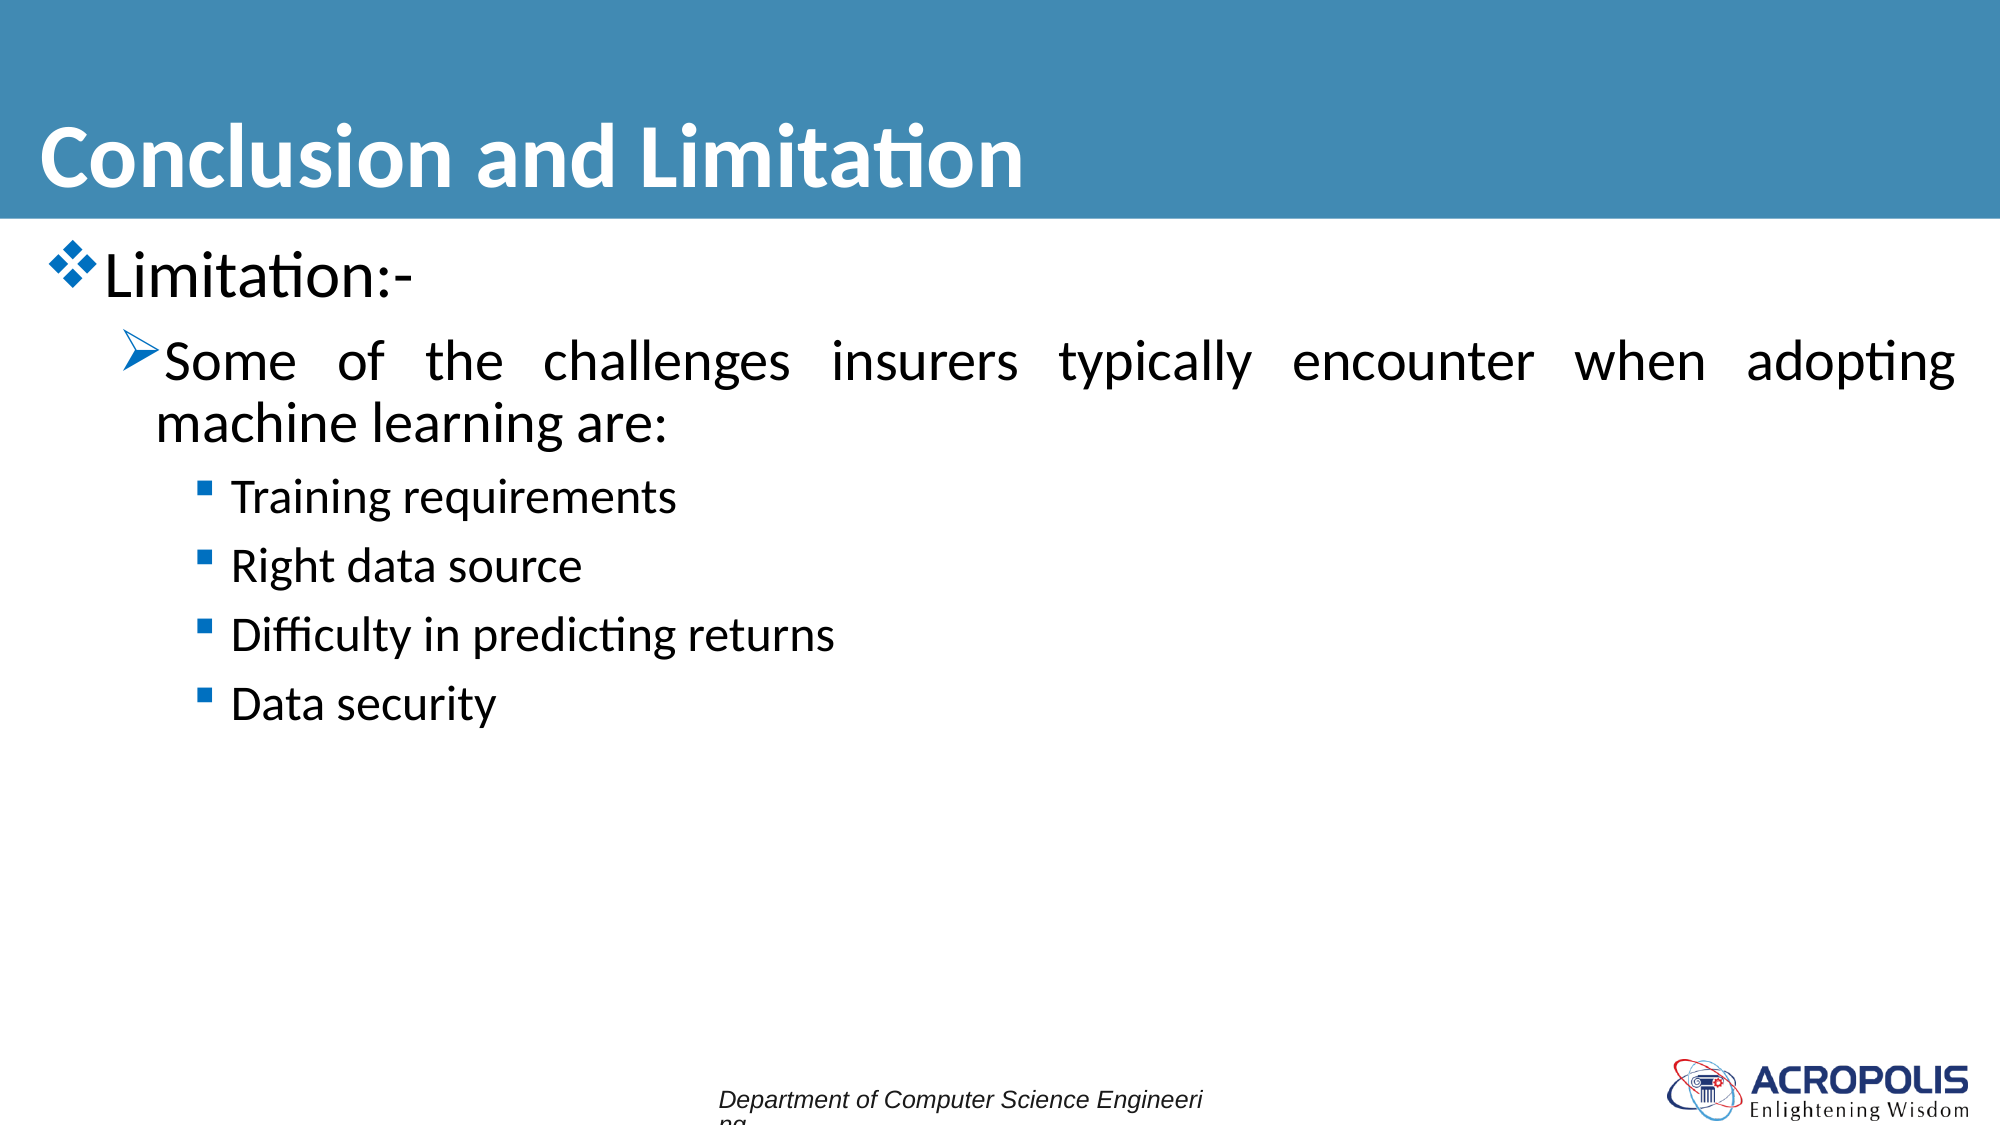

# Conclusion and Limitation
Limitation:-
Some of the challenges insurers typically encounter when adopting machine learning are:
Training requirements
Right data source
Difficulty in predicting returns
Data security

Department of Computer Science Engineering
37